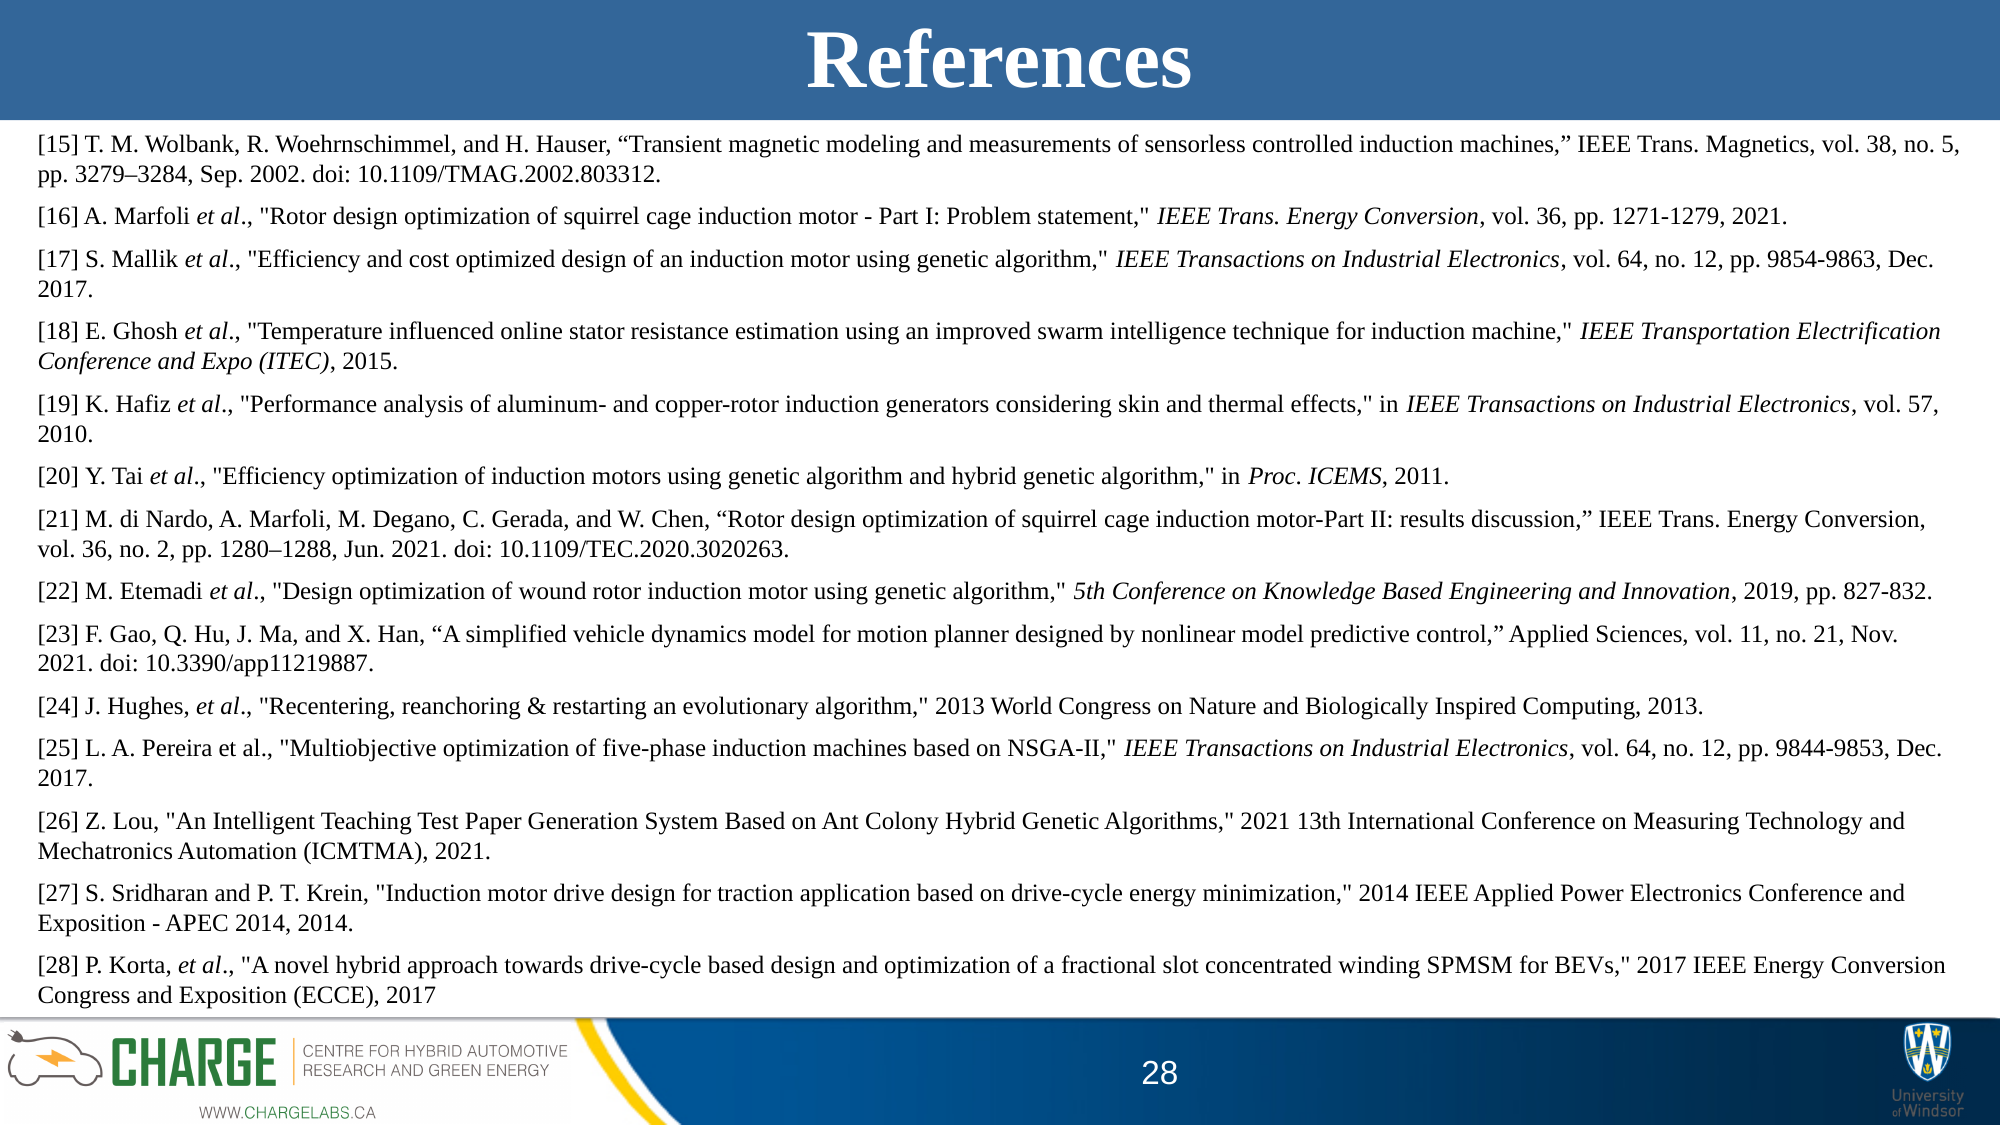

# References
[15] T. M. Wolbank, R. Woehrnschimmel, and H. Hauser, “Transient magnetic modeling and measurements of sensorless controlled induction machines,” IEEE Trans. Magnetics, vol. 38, no. 5, pp. 3279–3284, Sep. 2002. doi: 10.1109/TMAG.2002.803312.
[16] A. Marfoli et al., "Rotor design optimization of squirrel cage induction motor - Part I: Problem statement," IEEE Trans. Energy Conversion, vol. 36, pp. 1271-1279, 2021.
[17] S. Mallik et al., "Efficiency and cost optimized design of an induction motor using genetic algorithm," IEEE Transactions on Industrial Electronics, vol. 64, no. 12, pp. 9854-9863, Dec. 2017.
[18] E. Ghosh et al., "Temperature influenced online stator resistance estimation using an improved swarm intelligence technique for induction machine," IEEE Transportation Electrification Conference and Expo (ITEC), 2015.
[19] K. Hafiz et al., "Performance analysis of aluminum- and copper-rotor induction generators considering skin and thermal effects," in IEEE Transactions on Industrial Electronics, vol. 57, 2010.
[20] Y. Tai et al., "Efficiency optimization of induction motors using genetic algorithm and hybrid genetic algorithm," in Proc. ICEMS, 2011.
[21] M. di Nardo, A. Marfoli, M. Degano, C. Gerada, and W. Chen, “Rotor design optimization of squirrel cage induction motor-Part II: results discussion,” IEEE Trans. Energy Conversion, vol. 36, no. 2, pp. 1280–1288, Jun. 2021. doi: 10.1109/TEC.2020.3020263.
[22] M. Etemadi et al., "Design optimization of wound rotor induction motor using genetic algorithm," 5th Conference on Knowledge Based Engineering and Innovation, 2019, pp. 827-832.
[23] F. Gao, Q. Hu, J. Ma, and X. Han, “A simplified vehicle dynamics model for motion planner designed by nonlinear model predictive control,” Applied Sciences, vol. 11, no. 21, Nov. 2021. doi: 10.3390/app11219887.
[24] J. Hughes, et al., "Recentering, reanchoring & restarting an evolutionary algorithm," 2013 World Congress on Nature and Biologically Inspired Computing, 2013.
[25] L. A. Pereira et al., "Multiobjective optimization of five-phase induction machines based on NSGA-II," IEEE Transactions on Industrial Electronics, vol. 64, no. 12, pp. 9844-9853, Dec. 2017.
[26] Z. Lou, "An Intelligent Teaching Test Paper Generation System Based on Ant Colony Hybrid Genetic Algorithms," 2021 13th International Conference on Measuring Technology and Mechatronics Automation (ICMTMA), 2021.
[27] S. Sridharan and P. T. Krein, "Induction motor drive design for traction application based on drive-cycle energy minimization," 2014 IEEE Applied Power Electronics Conference and Exposition - APEC 2014, 2014.
[28] P. Korta, et al., "A novel hybrid approach towards drive-cycle based design and optimization of a fractional slot concentrated winding SPMSM for BEVs," 2017 IEEE Energy Conversion Congress and Exposition (ECCE), 2017